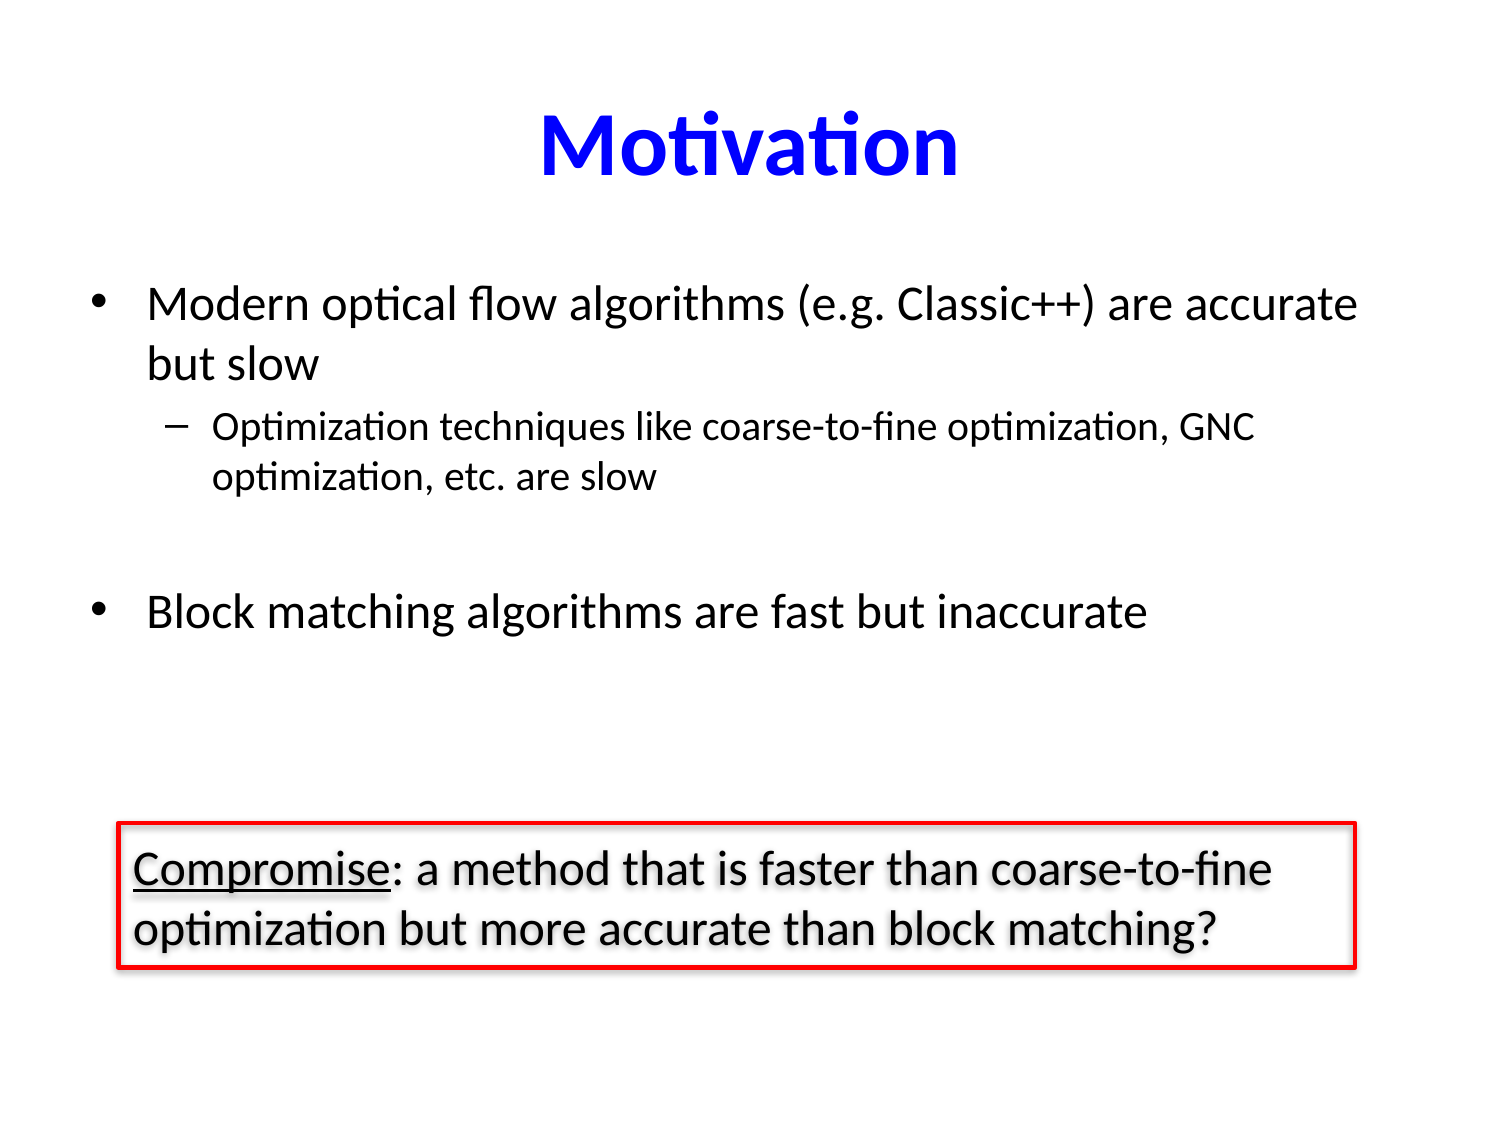

# Motivation
Modern optical flow algorithms (e.g. Classic++) are accurate but slow
Optimization techniques like coarse-to-fine optimization, GNC optimization, etc. are slow

Block matching algorithms are fast but inaccurate

Compromise: a method that is faster than coarse-to-fine optimization but more accurate than block matching?